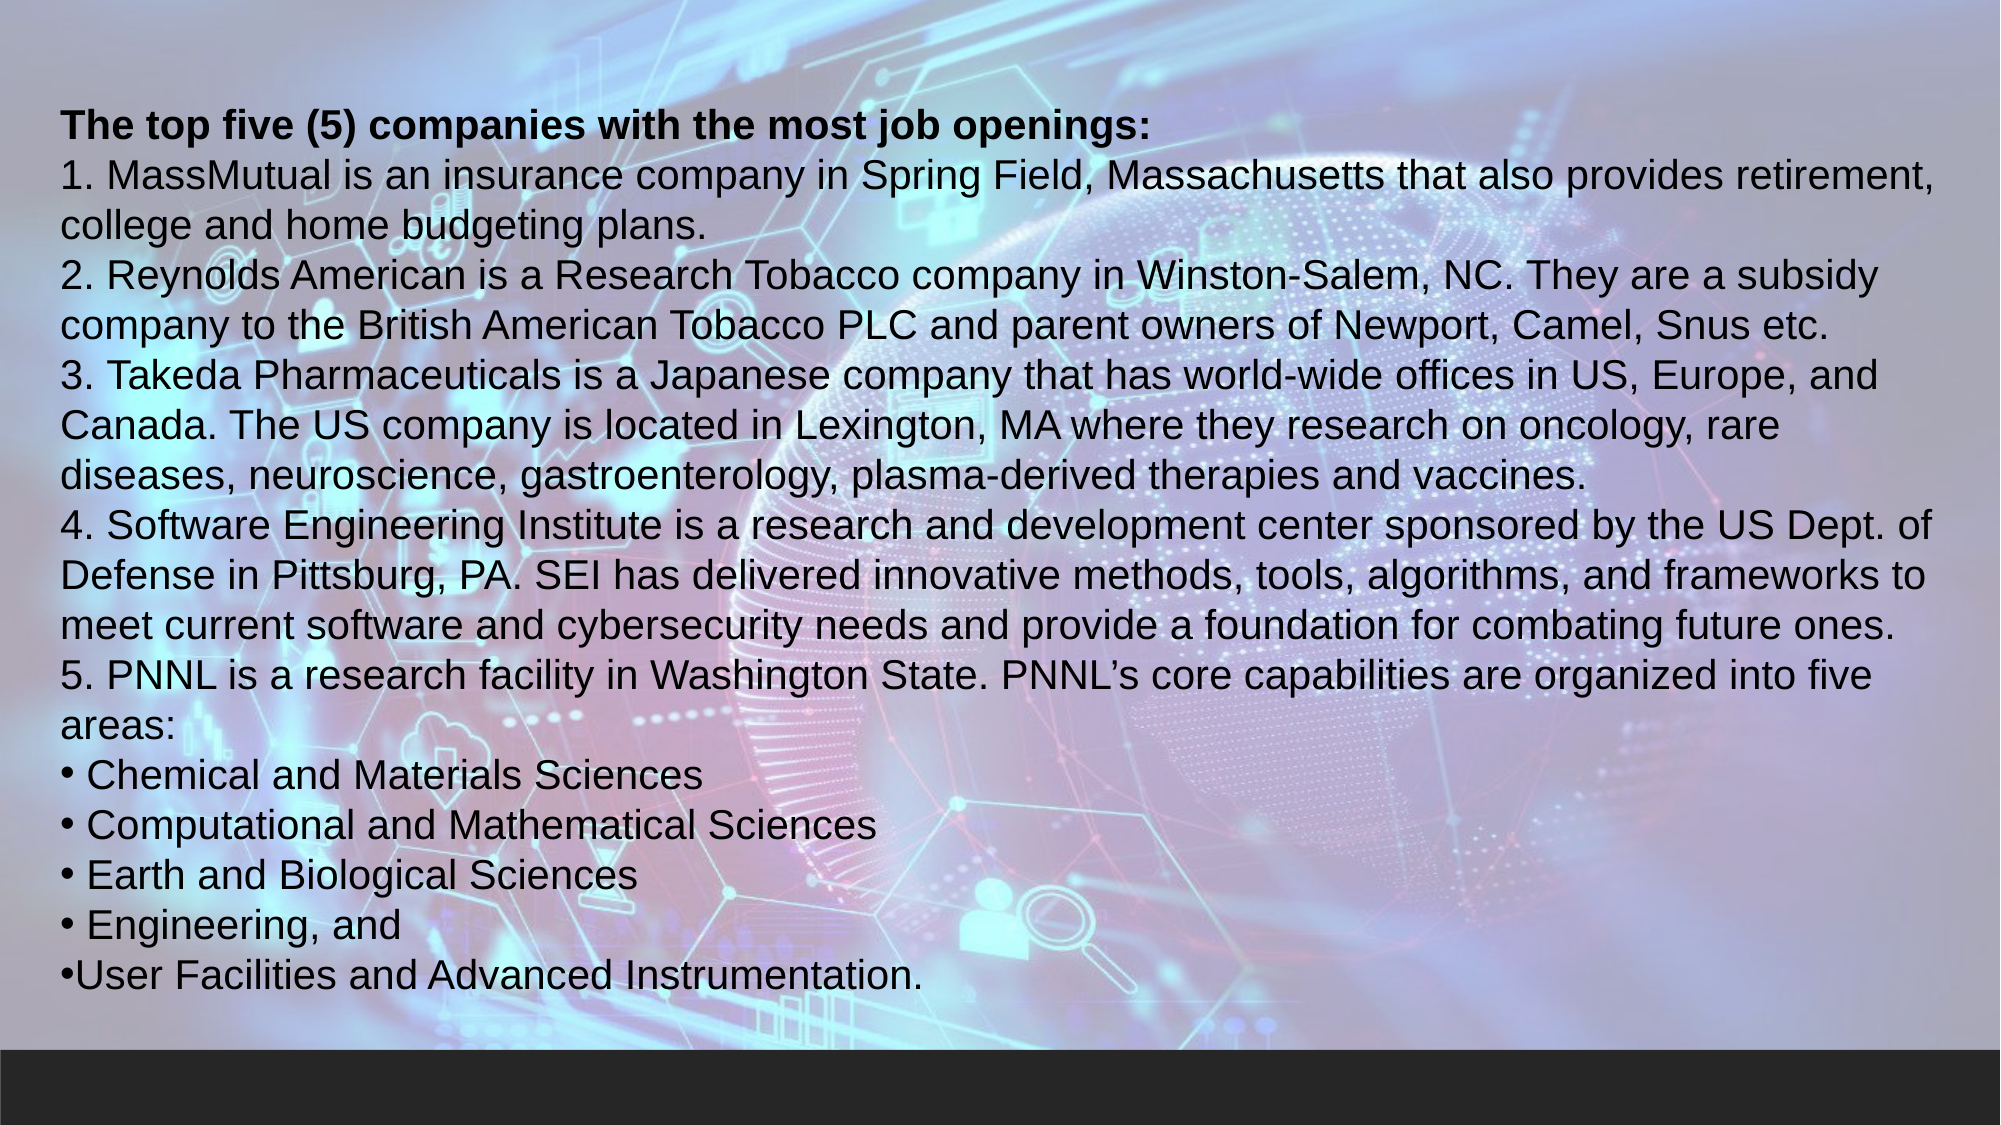

The top five (5) companies with the most job openings:
 MassMutual is an insurance company in Spring Field, Massachusetts that also provides retirement, college and home budgeting plans.
 Reynolds American is a Research Tobacco company in Winston-Salem, NC. They are a subsidy company to the British American Tobacco PLC and parent owners of Newport, Camel, Snus etc.
 Takeda Pharmaceuticals is a Japanese company that has world-wide offices in US, Europe, and Canada. The US company is located in Lexington, MA where they research on oncology, rare diseases, neuroscience, gastroenterology, plasma-derived therapies and vaccines.
 Software Engineering Institute is a research and development center sponsored by the US Dept. of Defense in Pittsburg, PA. SEI has delivered innovative methods, tools, algorithms, and frameworks to meet current software and cybersecurity needs and provide a foundation for combating future ones.
 PNNL is a research facility in Washington State. PNNL’s core capabilities are organized into five areas:
 Chemical and Materials Sciences
 Computational and Mathematical Sciences
 Earth and Biological Sciences
 Engineering, and
User Facilities and Advanced Instrumentation.